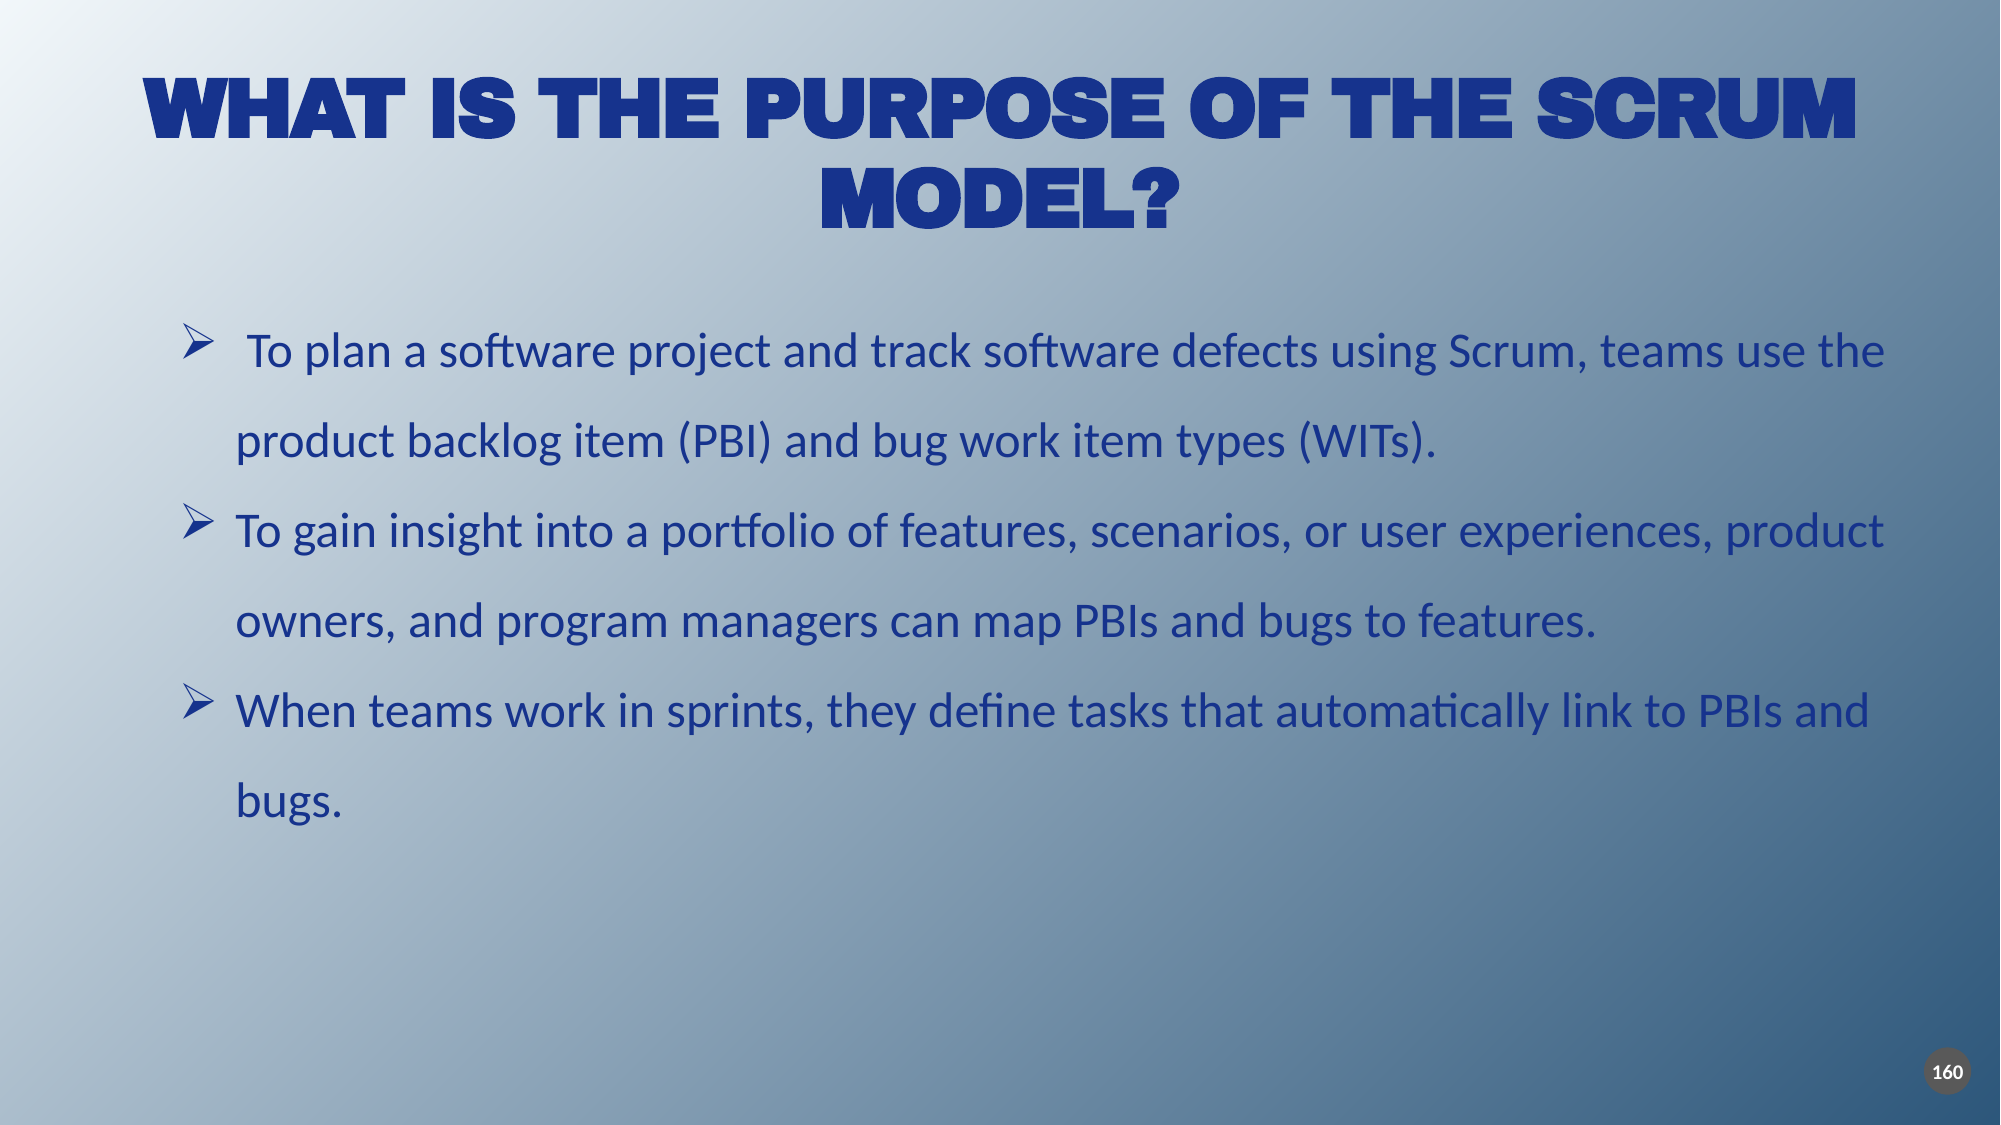

WHAT IS THE PURPOSE OF THE SCRUM MODEL?
 To plan a software project and track software defects using Scrum, teams use the product backlog item (PBI) and bug work item types (WITs).
To gain insight into a portfolio of features, scenarios, or user experiences, product owners, and program managers can map PBIs and bugs to features.
When teams work in sprints, they define tasks that automatically link to PBIs and bugs.
160